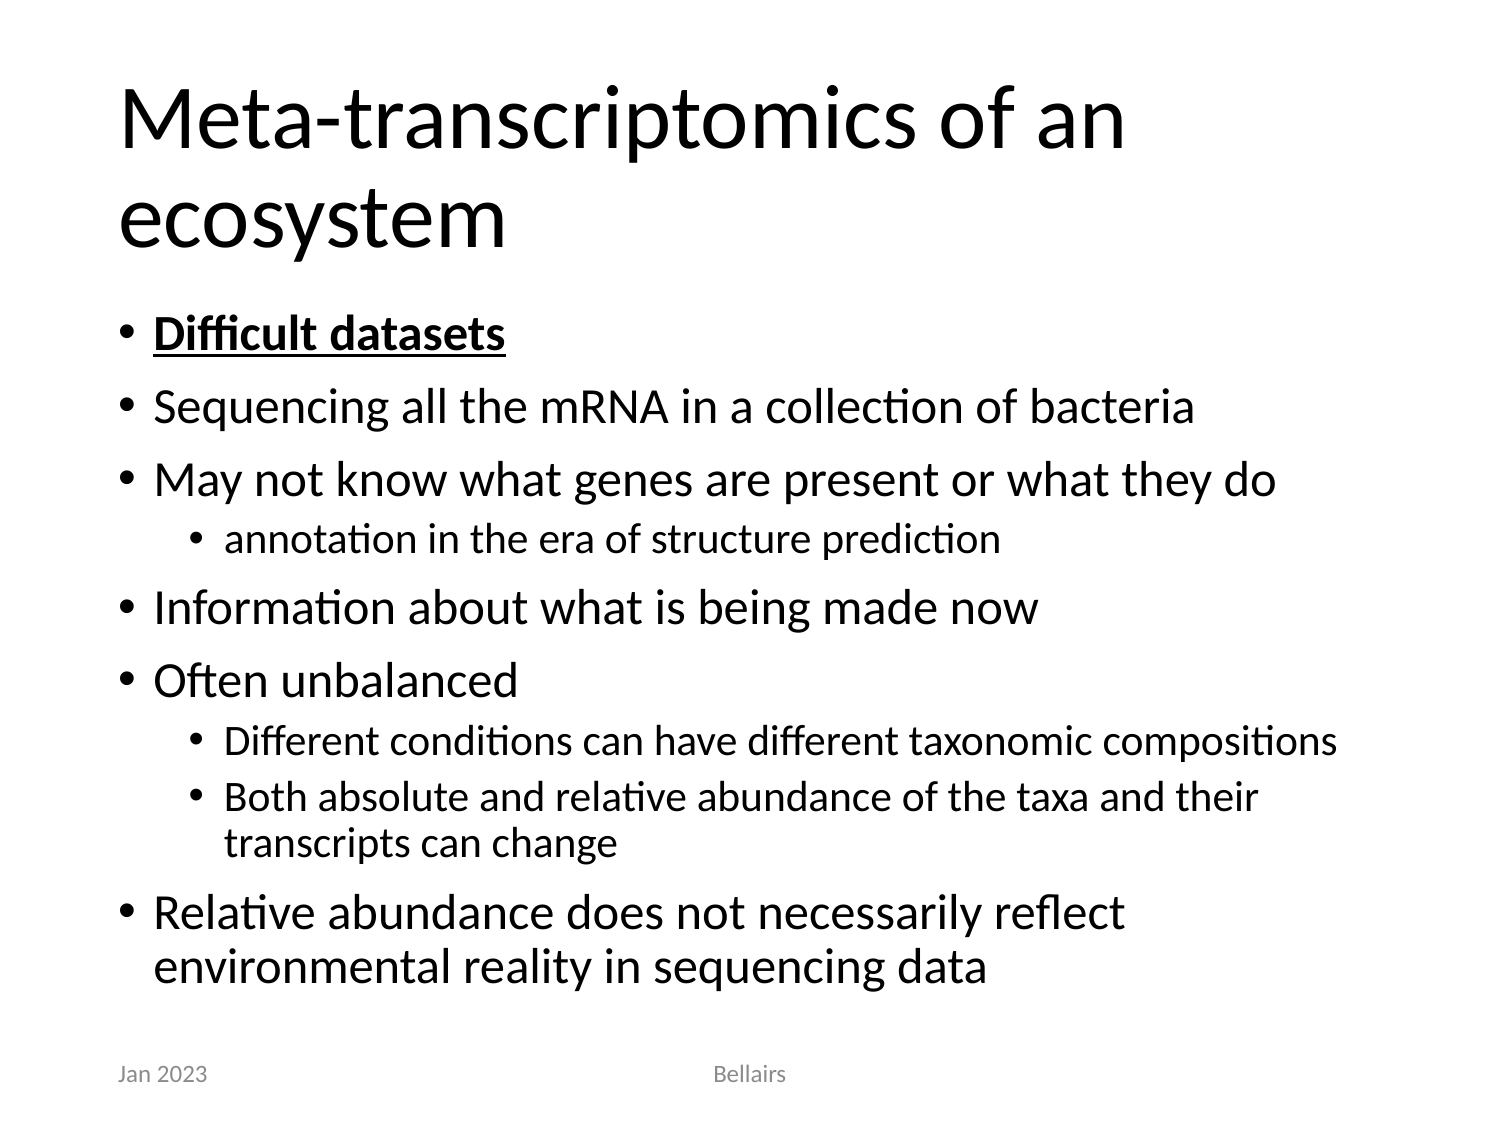

# Meta-transcriptomics of an ecosystem
Difficult datasets
Sequencing all the mRNA in a collection of bacteria
May not know what genes are present or what they do
annotation in the era of structure prediction
Information about what is being made now
Often unbalanced
Different conditions can have different taxonomic compositions
Both absolute and relative abundance of the taxa and their transcripts can change
Relative abundance does not necessarily reflect environmental reality in sequencing data

Jan 2023
Bellairs